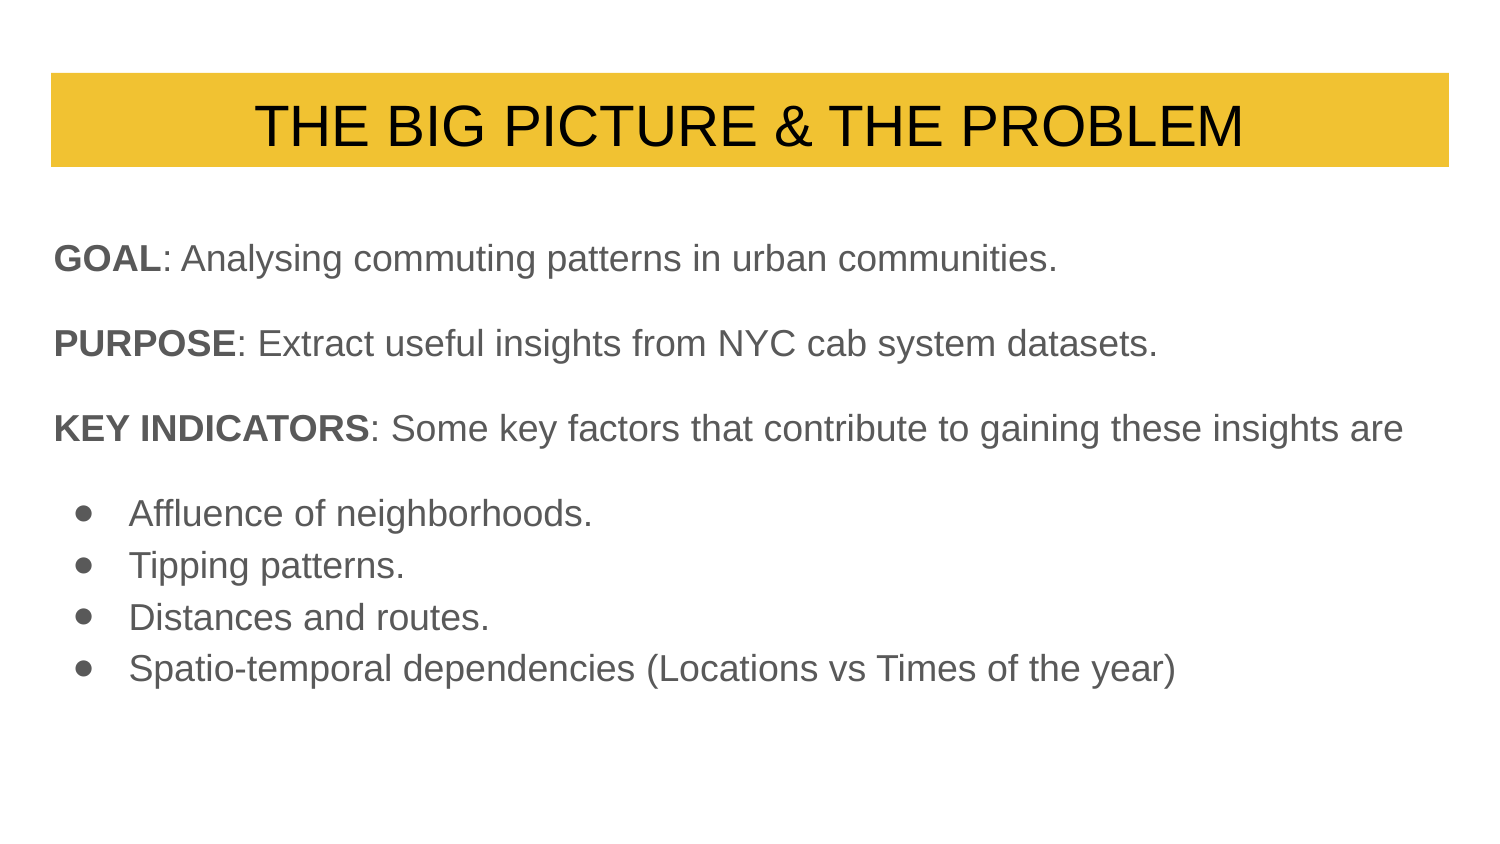

# THE BIG PICTURE & THE PROBLEM
GOAL: Analysing commuting patterns in urban communities.
PURPOSE: Extract useful insights from NYC cab system datasets.
KEY INDICATORS: Some key factors that contribute to gaining these insights are
Affluence of neighborhoods.
Tipping patterns.
Distances and routes.
Spatio-temporal dependencies (Locations vs Times of the year)